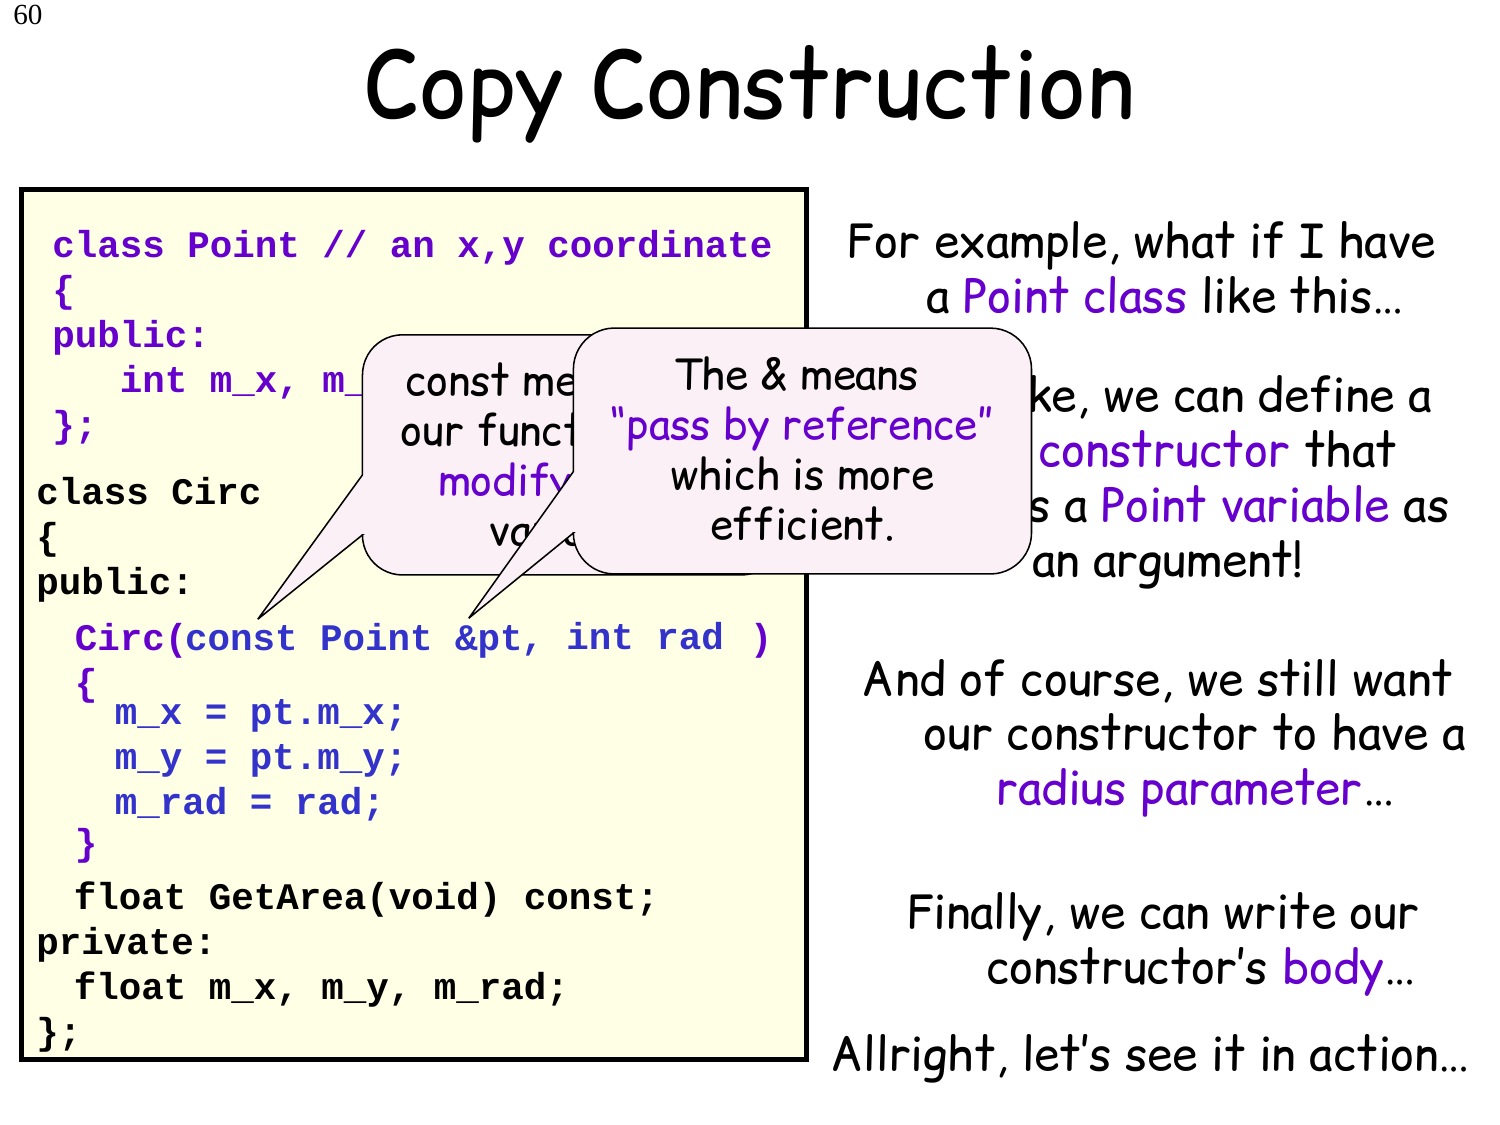

60
# Copy Construction
class Circ
{
public:

	float GetArea(void) const;
private:
	float m_x, m_y, m_rad;
};
 Circ(int x, int y, int r)
 {
   m_x = x; m_y = y;  m_rad = r;
 }

class Circ
{
public:

	float GetArea(void) const;
private:
	float m_x, m_y, m_rad;
};
   For example, what if I have
a Point class like this…
class Point // an x,y coordinate
{
public:
   int m_x, m_y;
};
The & means
“pass by reference” which is more efficient.
const means that our function can’t modify the pt variable.
   If we like, we can define a Circ constructor that accepts a Point variable as an argument!
, int rad
 Circ(                         )
 {

 }
const Point &pt
And of course, we still want our constructor to have a radius parameter…
m_x = pt.m_x;
m_y = pt.m_y;
m_rad = rad;
Finally, we can write our constructor’s body…
Allright, let’s see it in action…